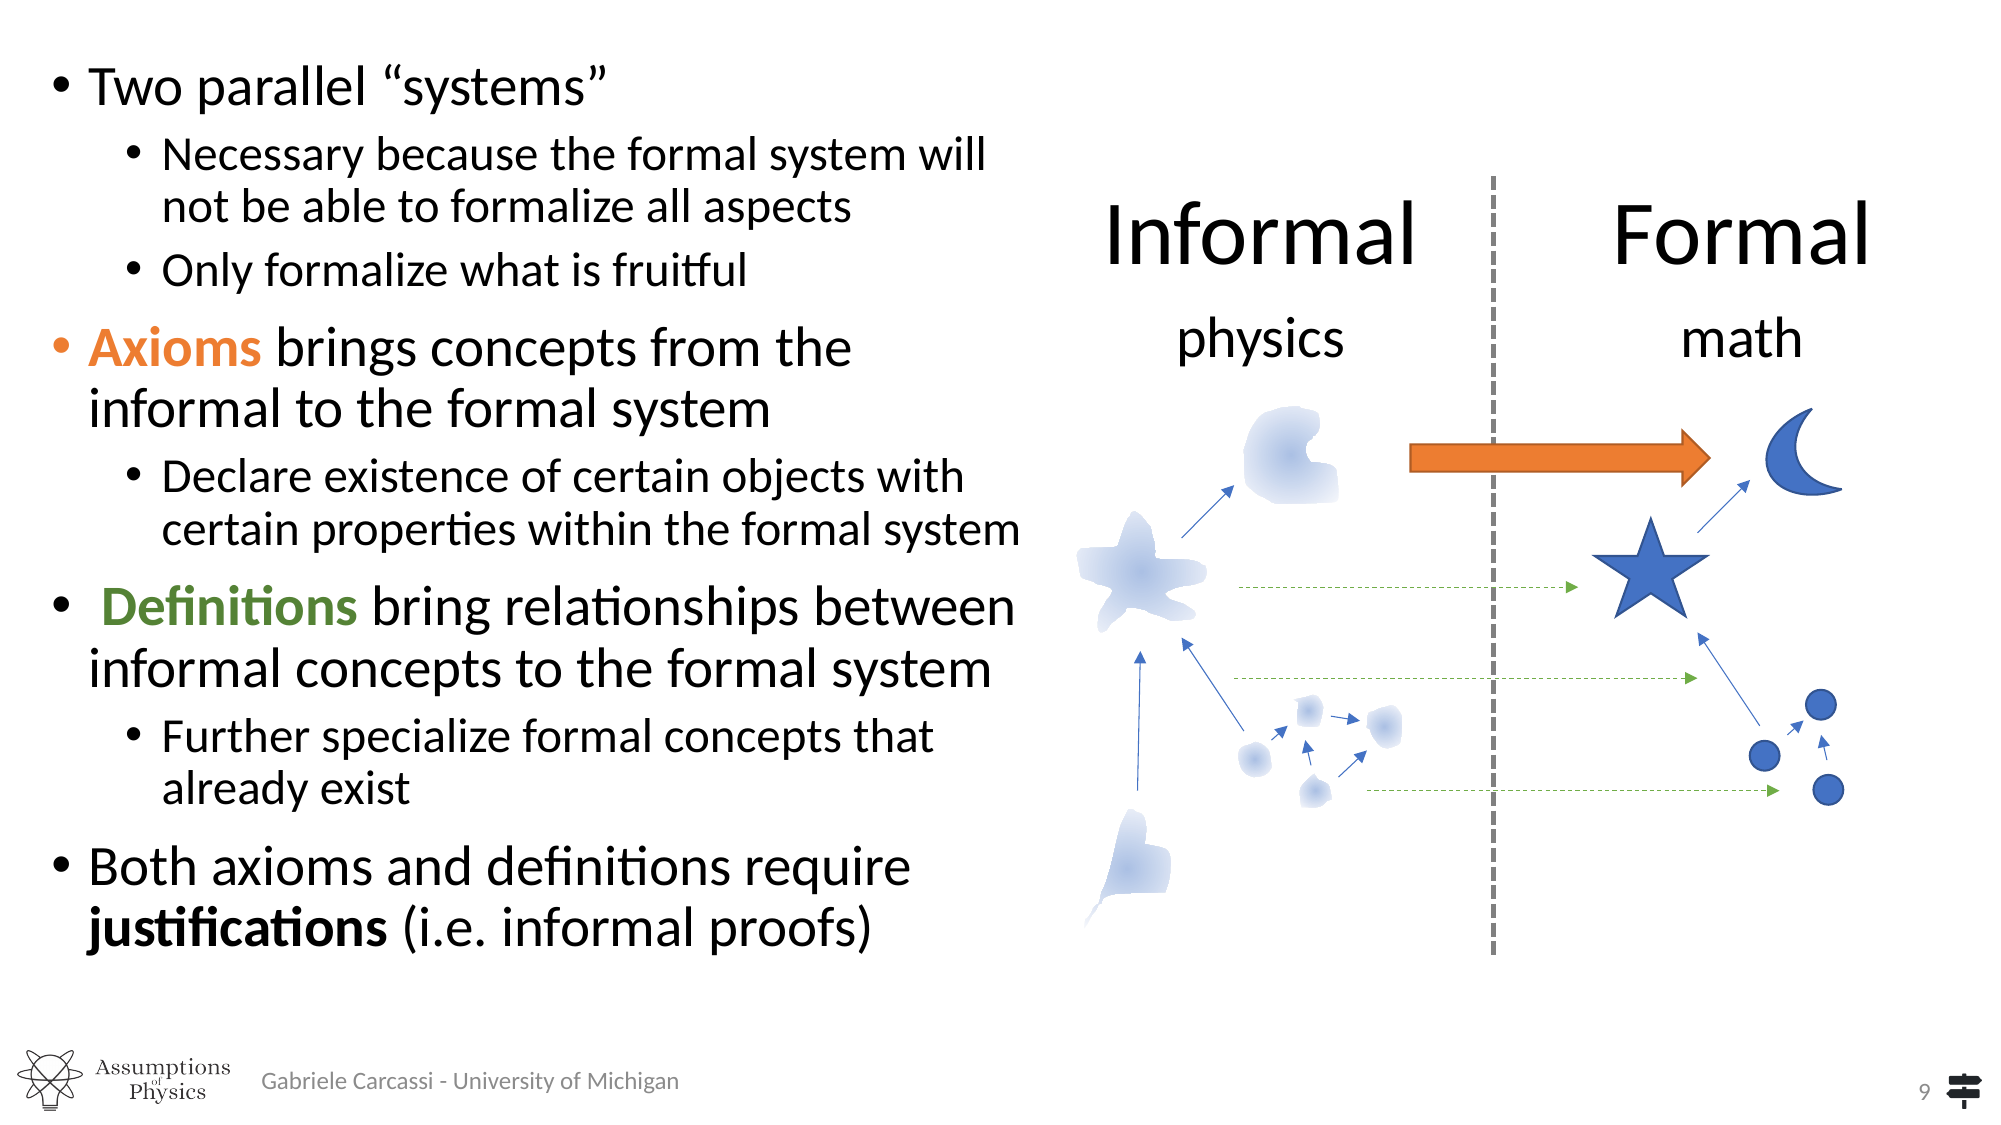

Two parallel “systems”
Necessary because the formal system will not be able to formalize all aspects
Only formalize what is fruitful
Axioms brings concepts from the informal to the formal system
Declare existence of certain objects with certain properties within the formal system
 Definitions bring relationships between informal concepts to the formal system
Further specialize formal concepts that already exist
Both axioms and definitions require justifications (i.e. informal proofs)

Informal
Formal
physics
math

Gabriele Carcassi - University of Michigan
9